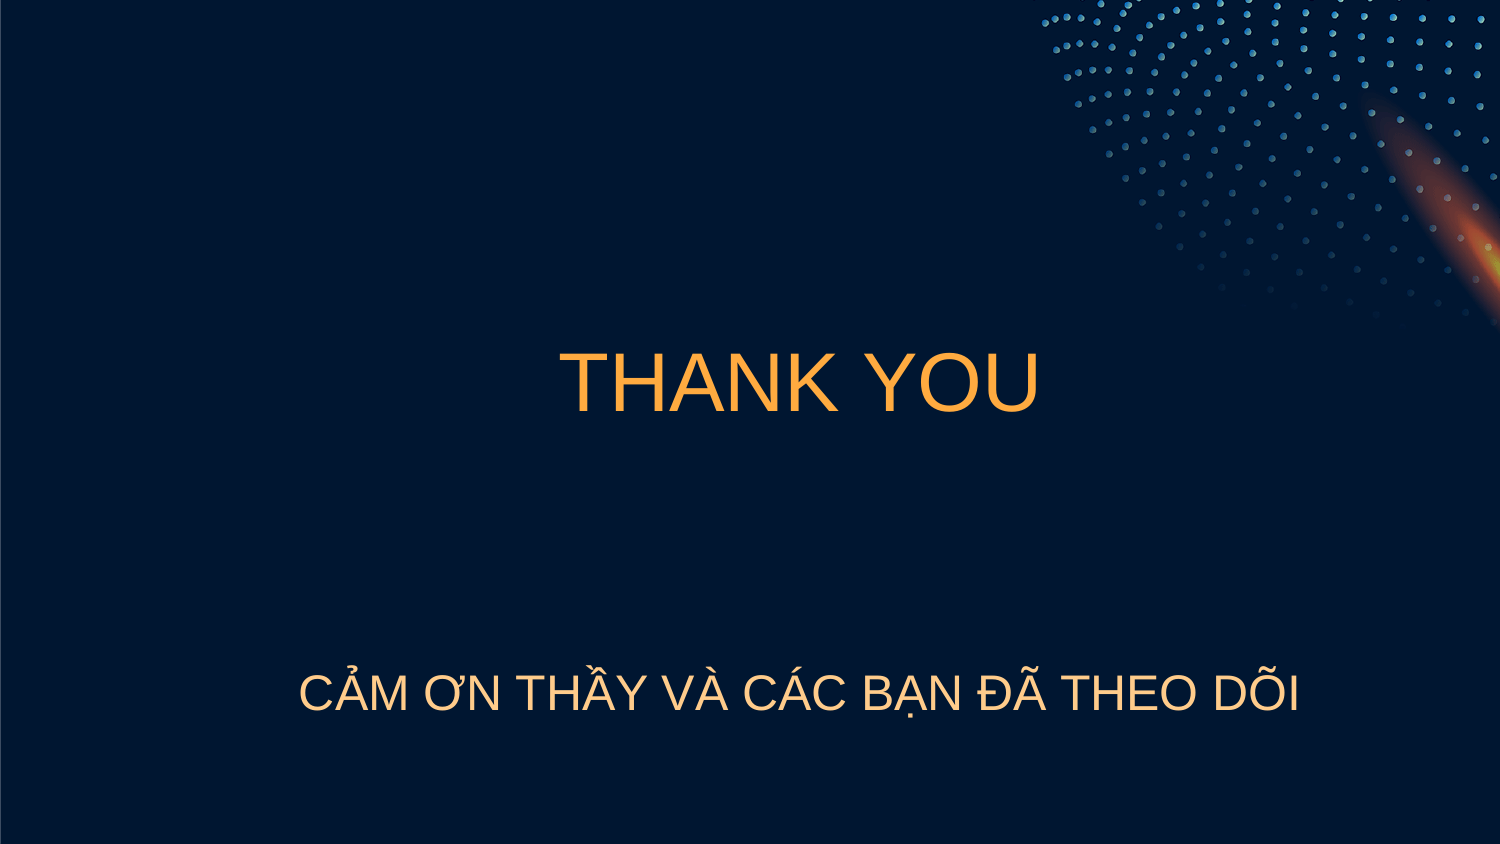

# THANK YOU
CẢM ƠN THẦY VÀ CÁC BẠN ĐÃ THEO DÕI